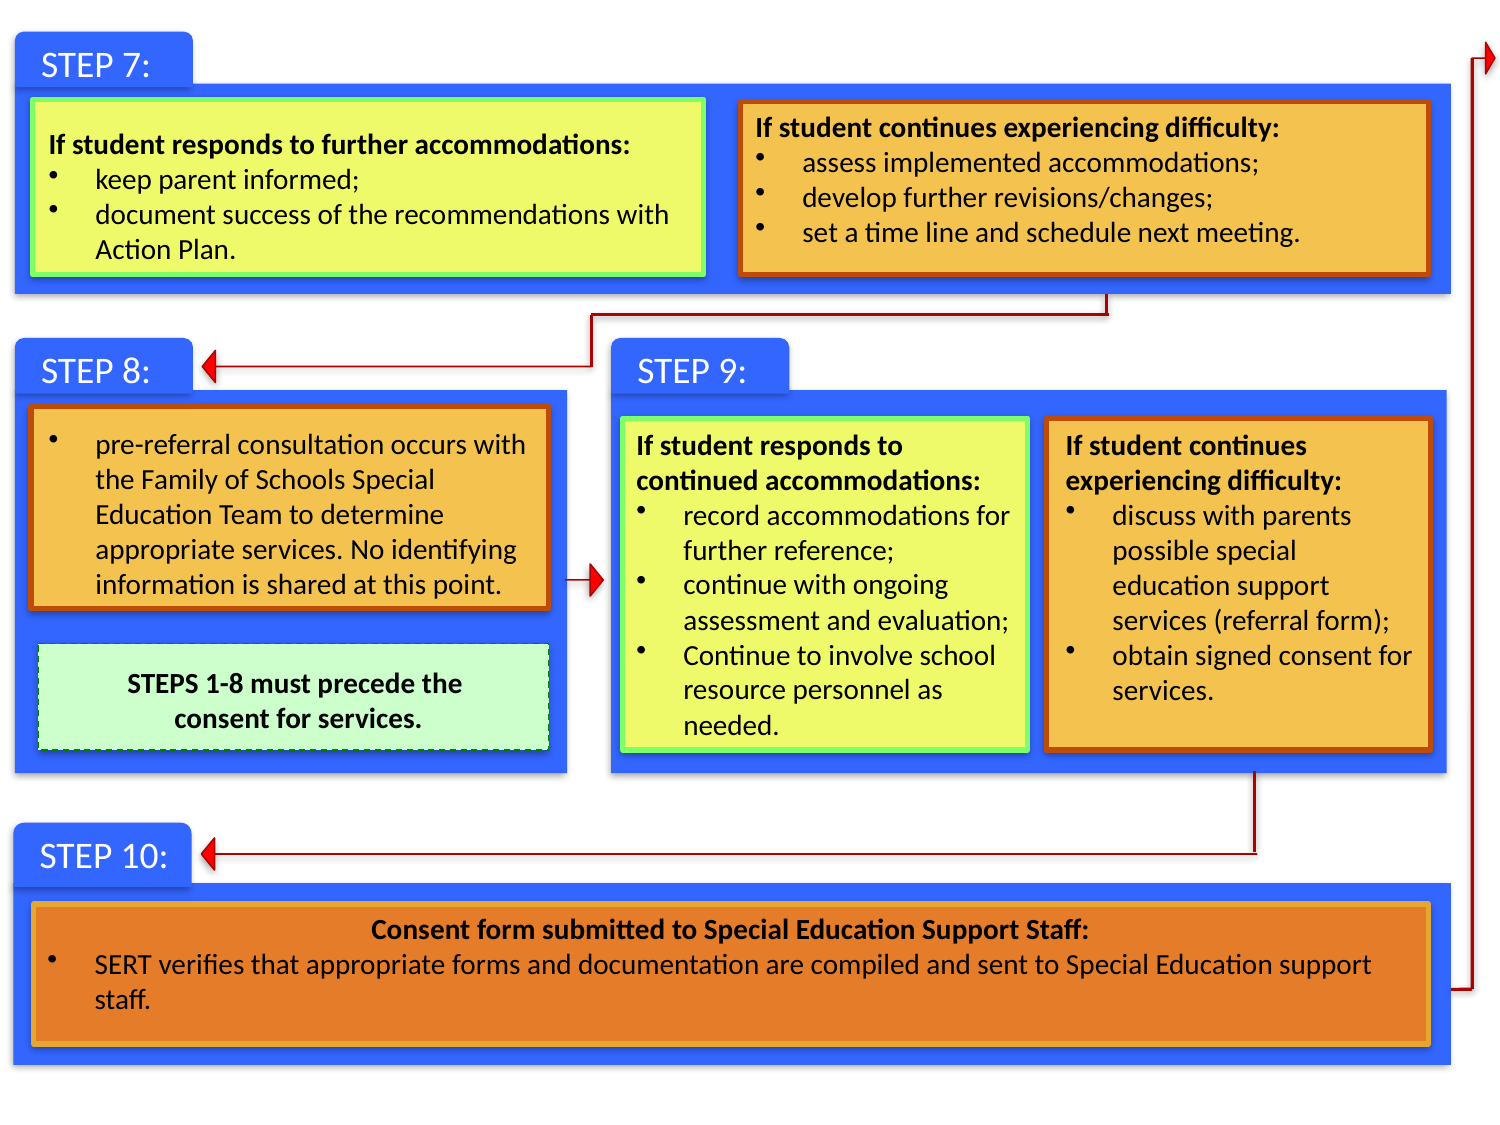

STEP 7:

If student responds to further accommodations:
keep parent informed;
document success of the recommendations with Action Plan.
If student continues experiencing difficulty:
assess implemented accommodations;
develop further revisions/changes;
set a time line and schedule next meeting.

STEP 9:

If student responds to continued accommodations:
record accommodations for further reference;
continue with ongoing assessment and evaluation;
Continue to involve school resource personnel as needed.

If student continues experiencing difficulty:
discuss with parents possible special education support services (referral form);
obtain signed consent for services.

STEP 8:

pre-referral consultation occurs with the Family of Schools Special Education Team to determine appropriate services. No identifying information is shared at this point.

STEPS 1-8 must precede the
 consent for services.

STEP 10:

Consent form submitted to Special Education Support Staff:
SERT verifies that appropriate forms and documentation are compiled and sent to Special Education support staff.